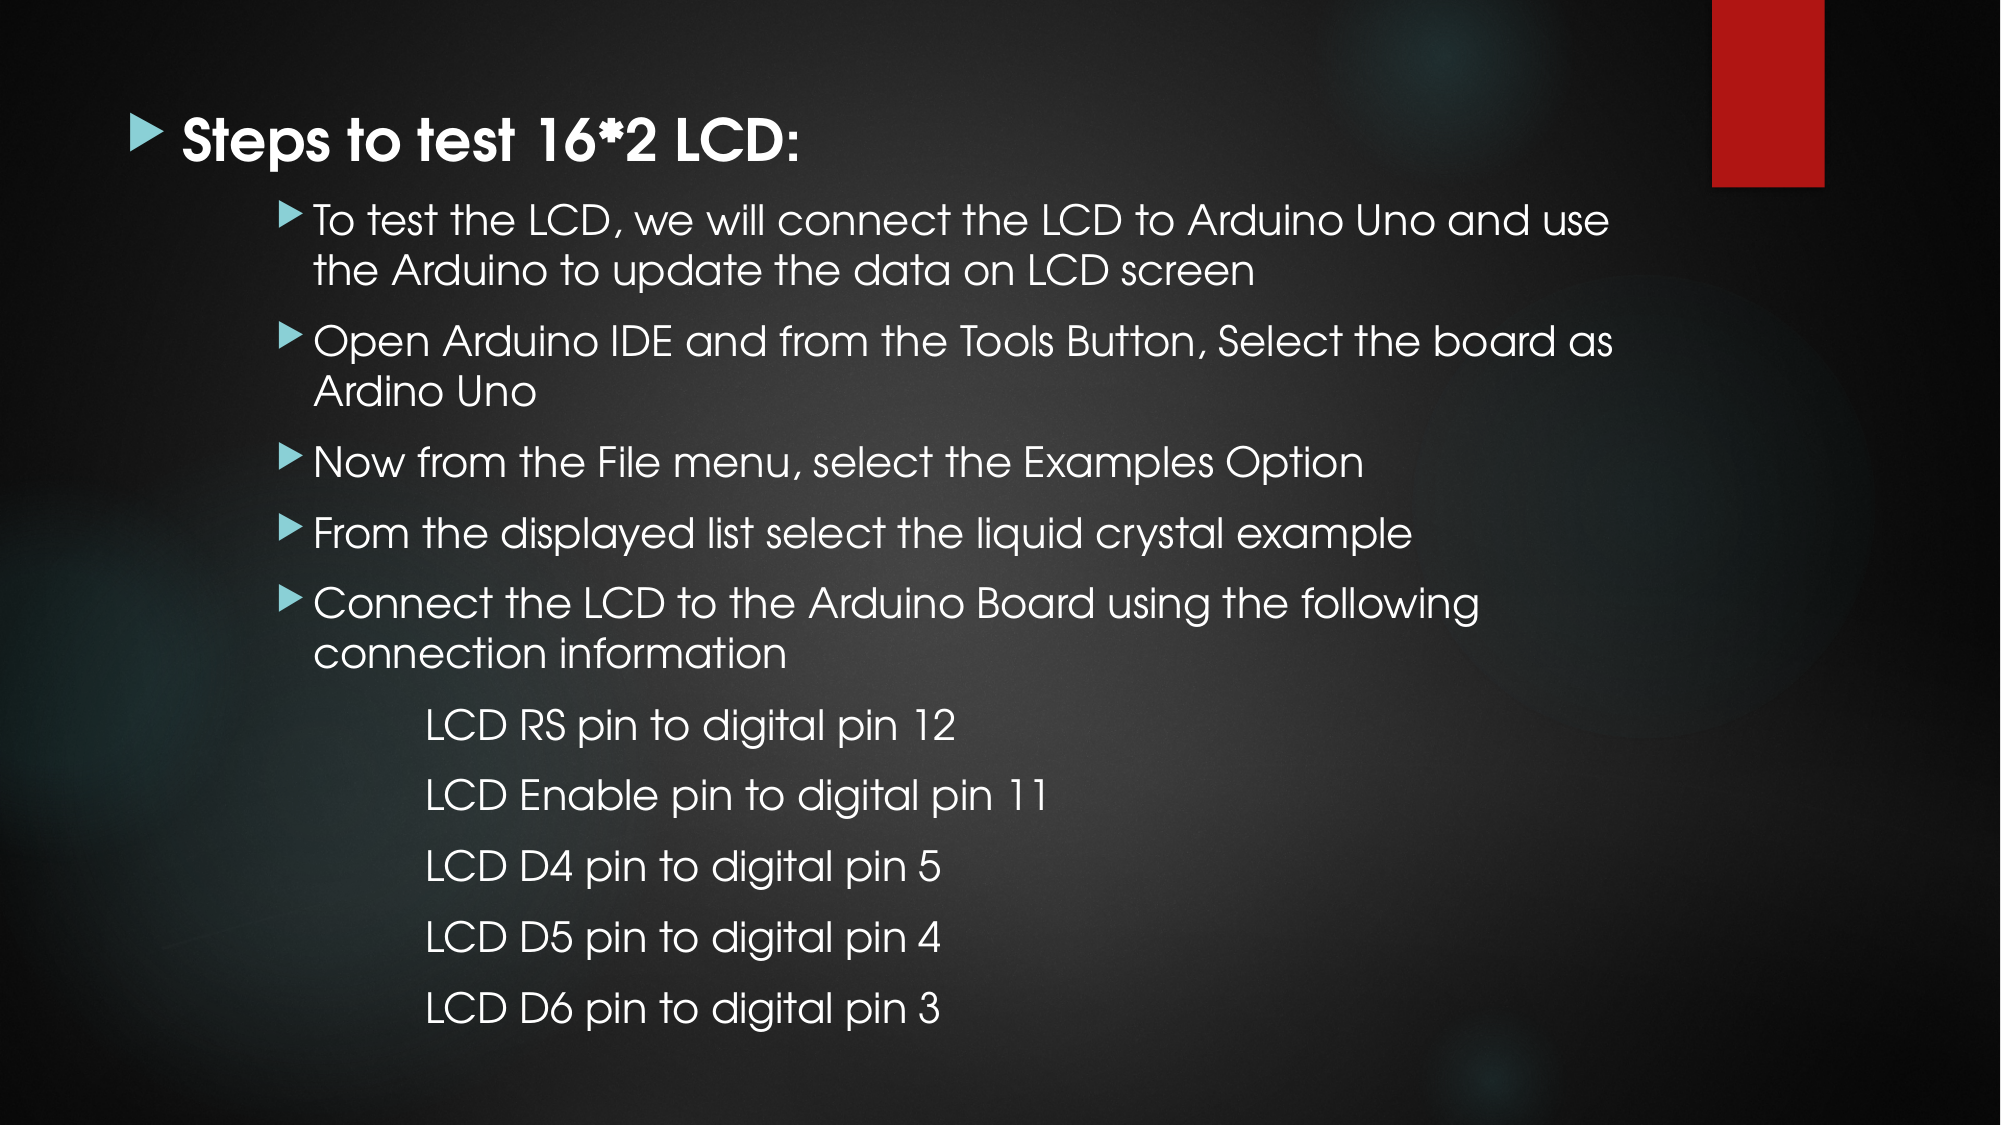

Steps to test 16*2 LCD:
To test the LCD, we will connect the LCD to Arduino Uno and use the Arduino to update the data on LCD screen
Open Arduino IDE and from the Tools Button, Select the board as Ardino Uno
Now from the File menu, select the Examples Option
From the displayed list select the liquid crystal example
Connect the LCD to the Arduino Board using the following connection information
	LCD RS pin to digital pin 12
	LCD Enable pin to digital pin 11
	LCD D4 pin to digital pin 5
	LCD D5 pin to digital pin 4
	LCD D6 pin to digital pin 3